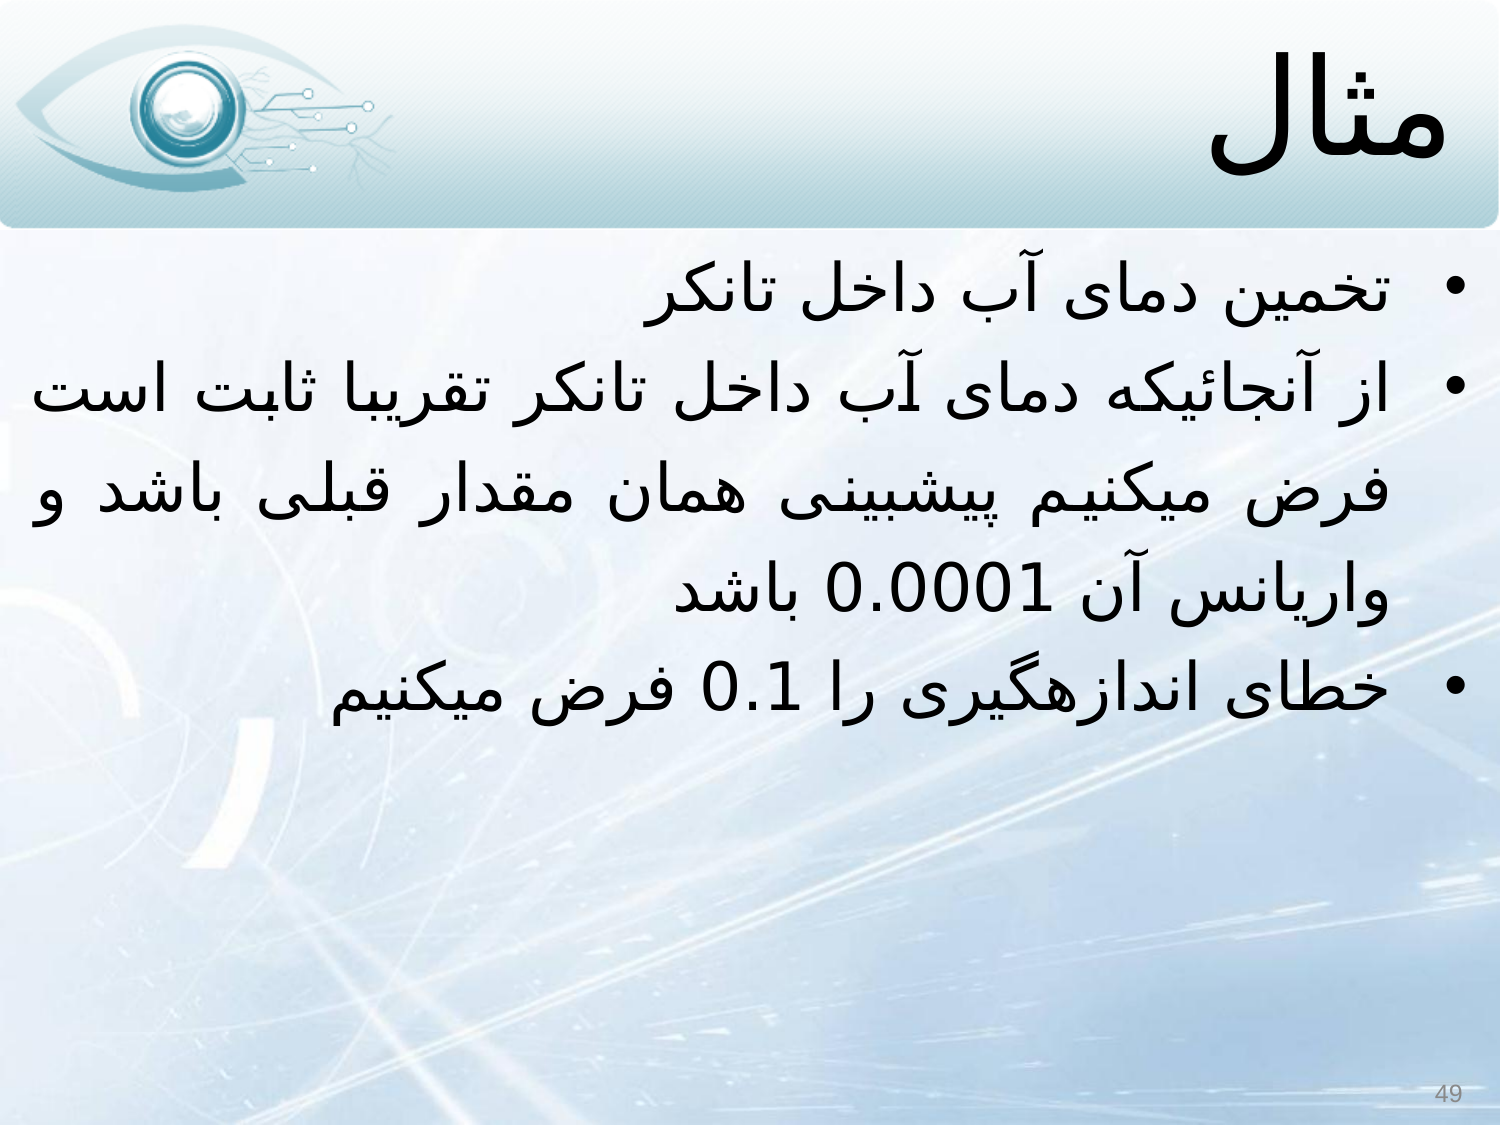

# مثال
تخمین دمای آب داخل تانکر
از آنجائیکه دمای آب داخل تانکر تقریبا ثابت است فرض می‏کنیم پیش‏بینی همان مقدار قبلی باشد و واریانس آن 0.0001 باشد
خطای اندازه‏گیری را 0.1 فرض می‏کنیم
49